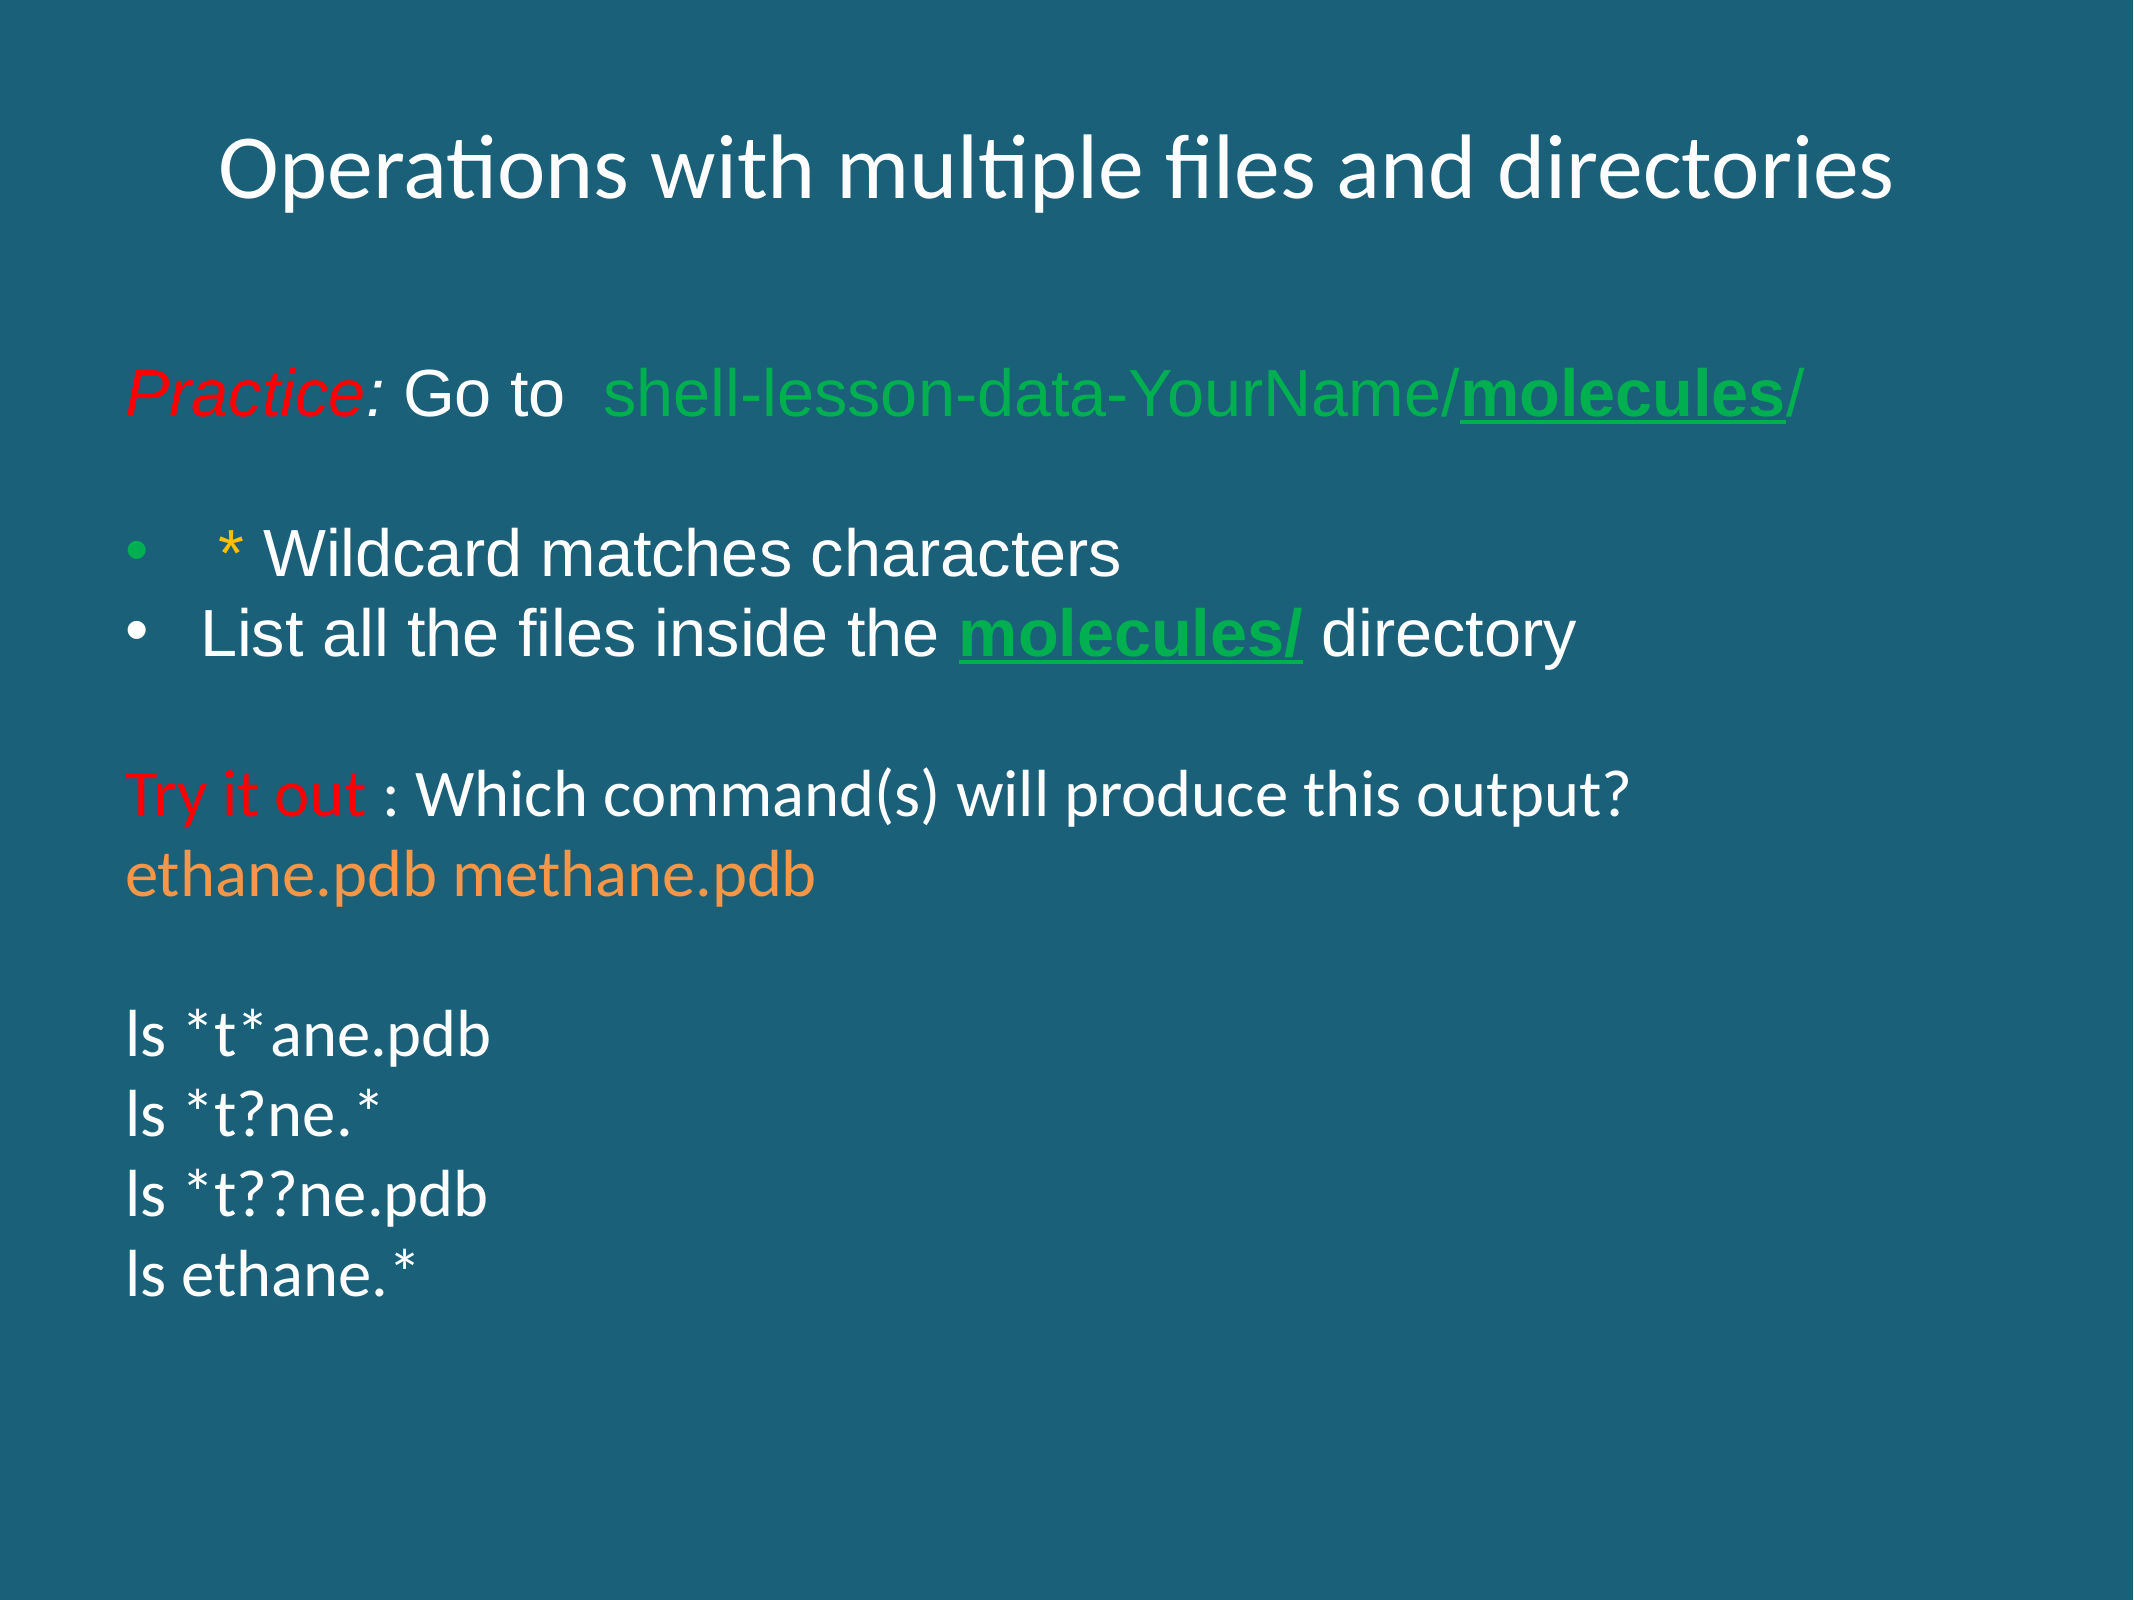

Operations with multiple files and directories

Practice: Go to  shell-lesson-data-YourName/molecules/

 * Wildcard matches characters
List all the files inside the molecules/ directory

Try it out : Which command(s) will produce this output?
ethane.pdb methane.pdb

ls *t*ane.pdb
ls *t?ne.*
ls *t??ne.pdb
ls ethane.*